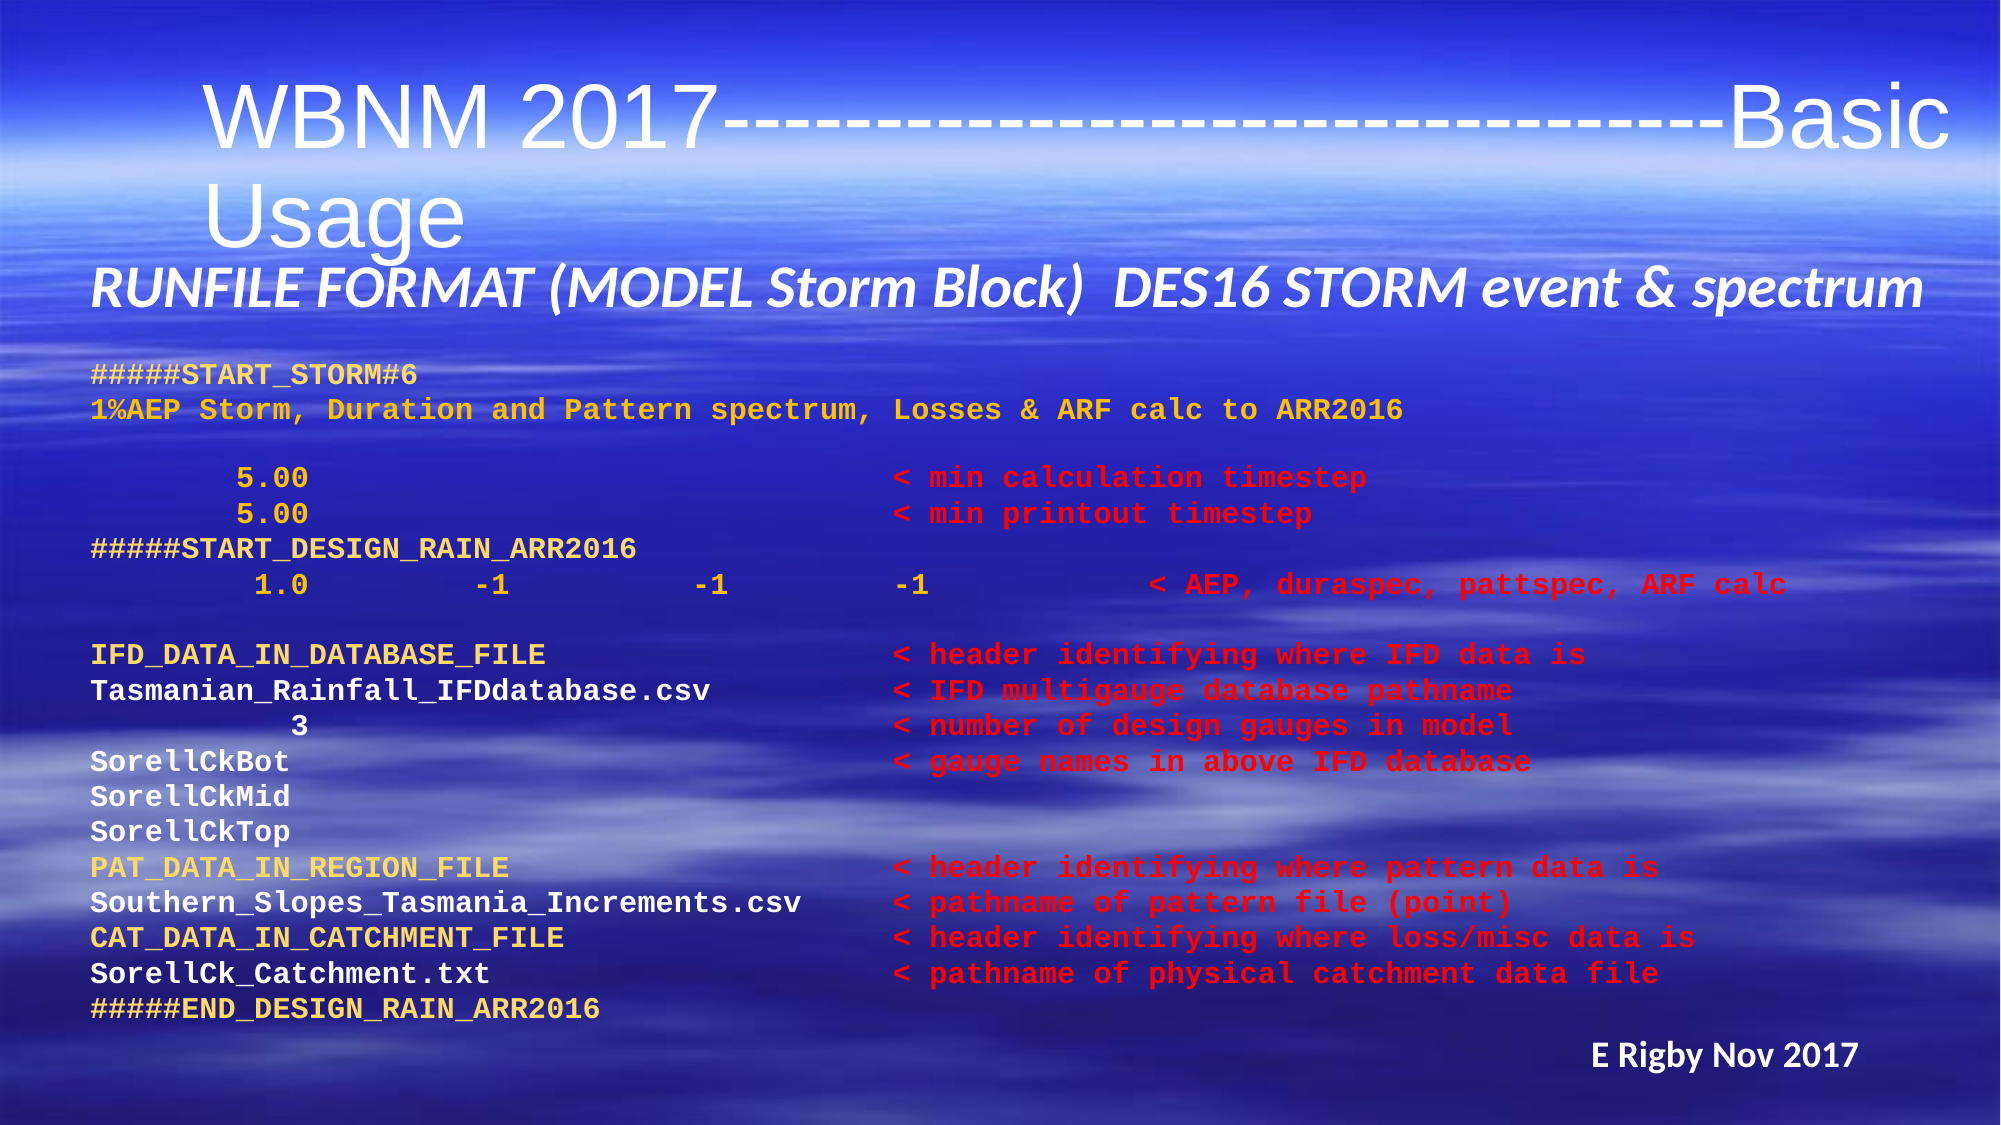

WBNM 2017---------------------------------Basic Usage
RUNFILE FORMAT (MODEL Storm Block)  DES16 STORM event & spectrum

#####START_STORM#6
1%AEP Storm, Duration and Pattern spectrum, Losses & ARF calc to ARR2016
        5.00                                < min calculation timestep
        5.00                                < min printout timestep
#####START_DESIGN_RAIN_ARR2016
         1.0         -1          -1         -1            < AEP, duraspec, pattspec, ARF calc

IFD_DATA_IN_DATABASE_FILE                   < header identifying where IFD data is
Tasmanian_Rainfall_IFDdatabase.csv          < IFD multigauge database pathname
           3                                < number of design gauges in model
SorellCkBot                                 < gauge names in above IFD database
SorellCkMid
SorellCkTop
PAT_DATA_IN_REGION_FILE                     < header identifying where pattern data is
Southern_Slopes_Tasmania_Increments.csv     < pathname of pattern file (point)
CAT_DATA_IN_CATCHMENT_FILE                  < header identifying where loss/misc data is
SorellCk_Catchment.txt                      < pathname of physical catchment data file
#####END_DESIGN_RAIN_ARR2016
E Rigby Nov 2017